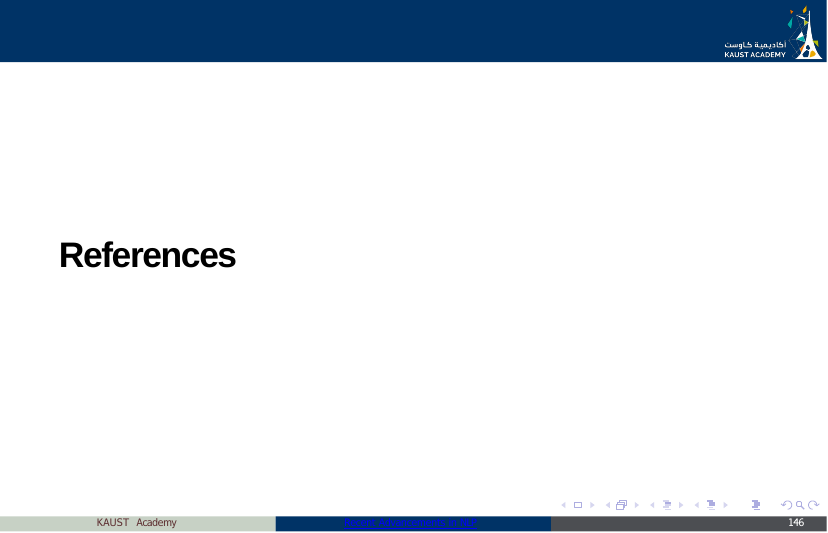

References

KAUST Academy
Recent Advancements in NLP
146